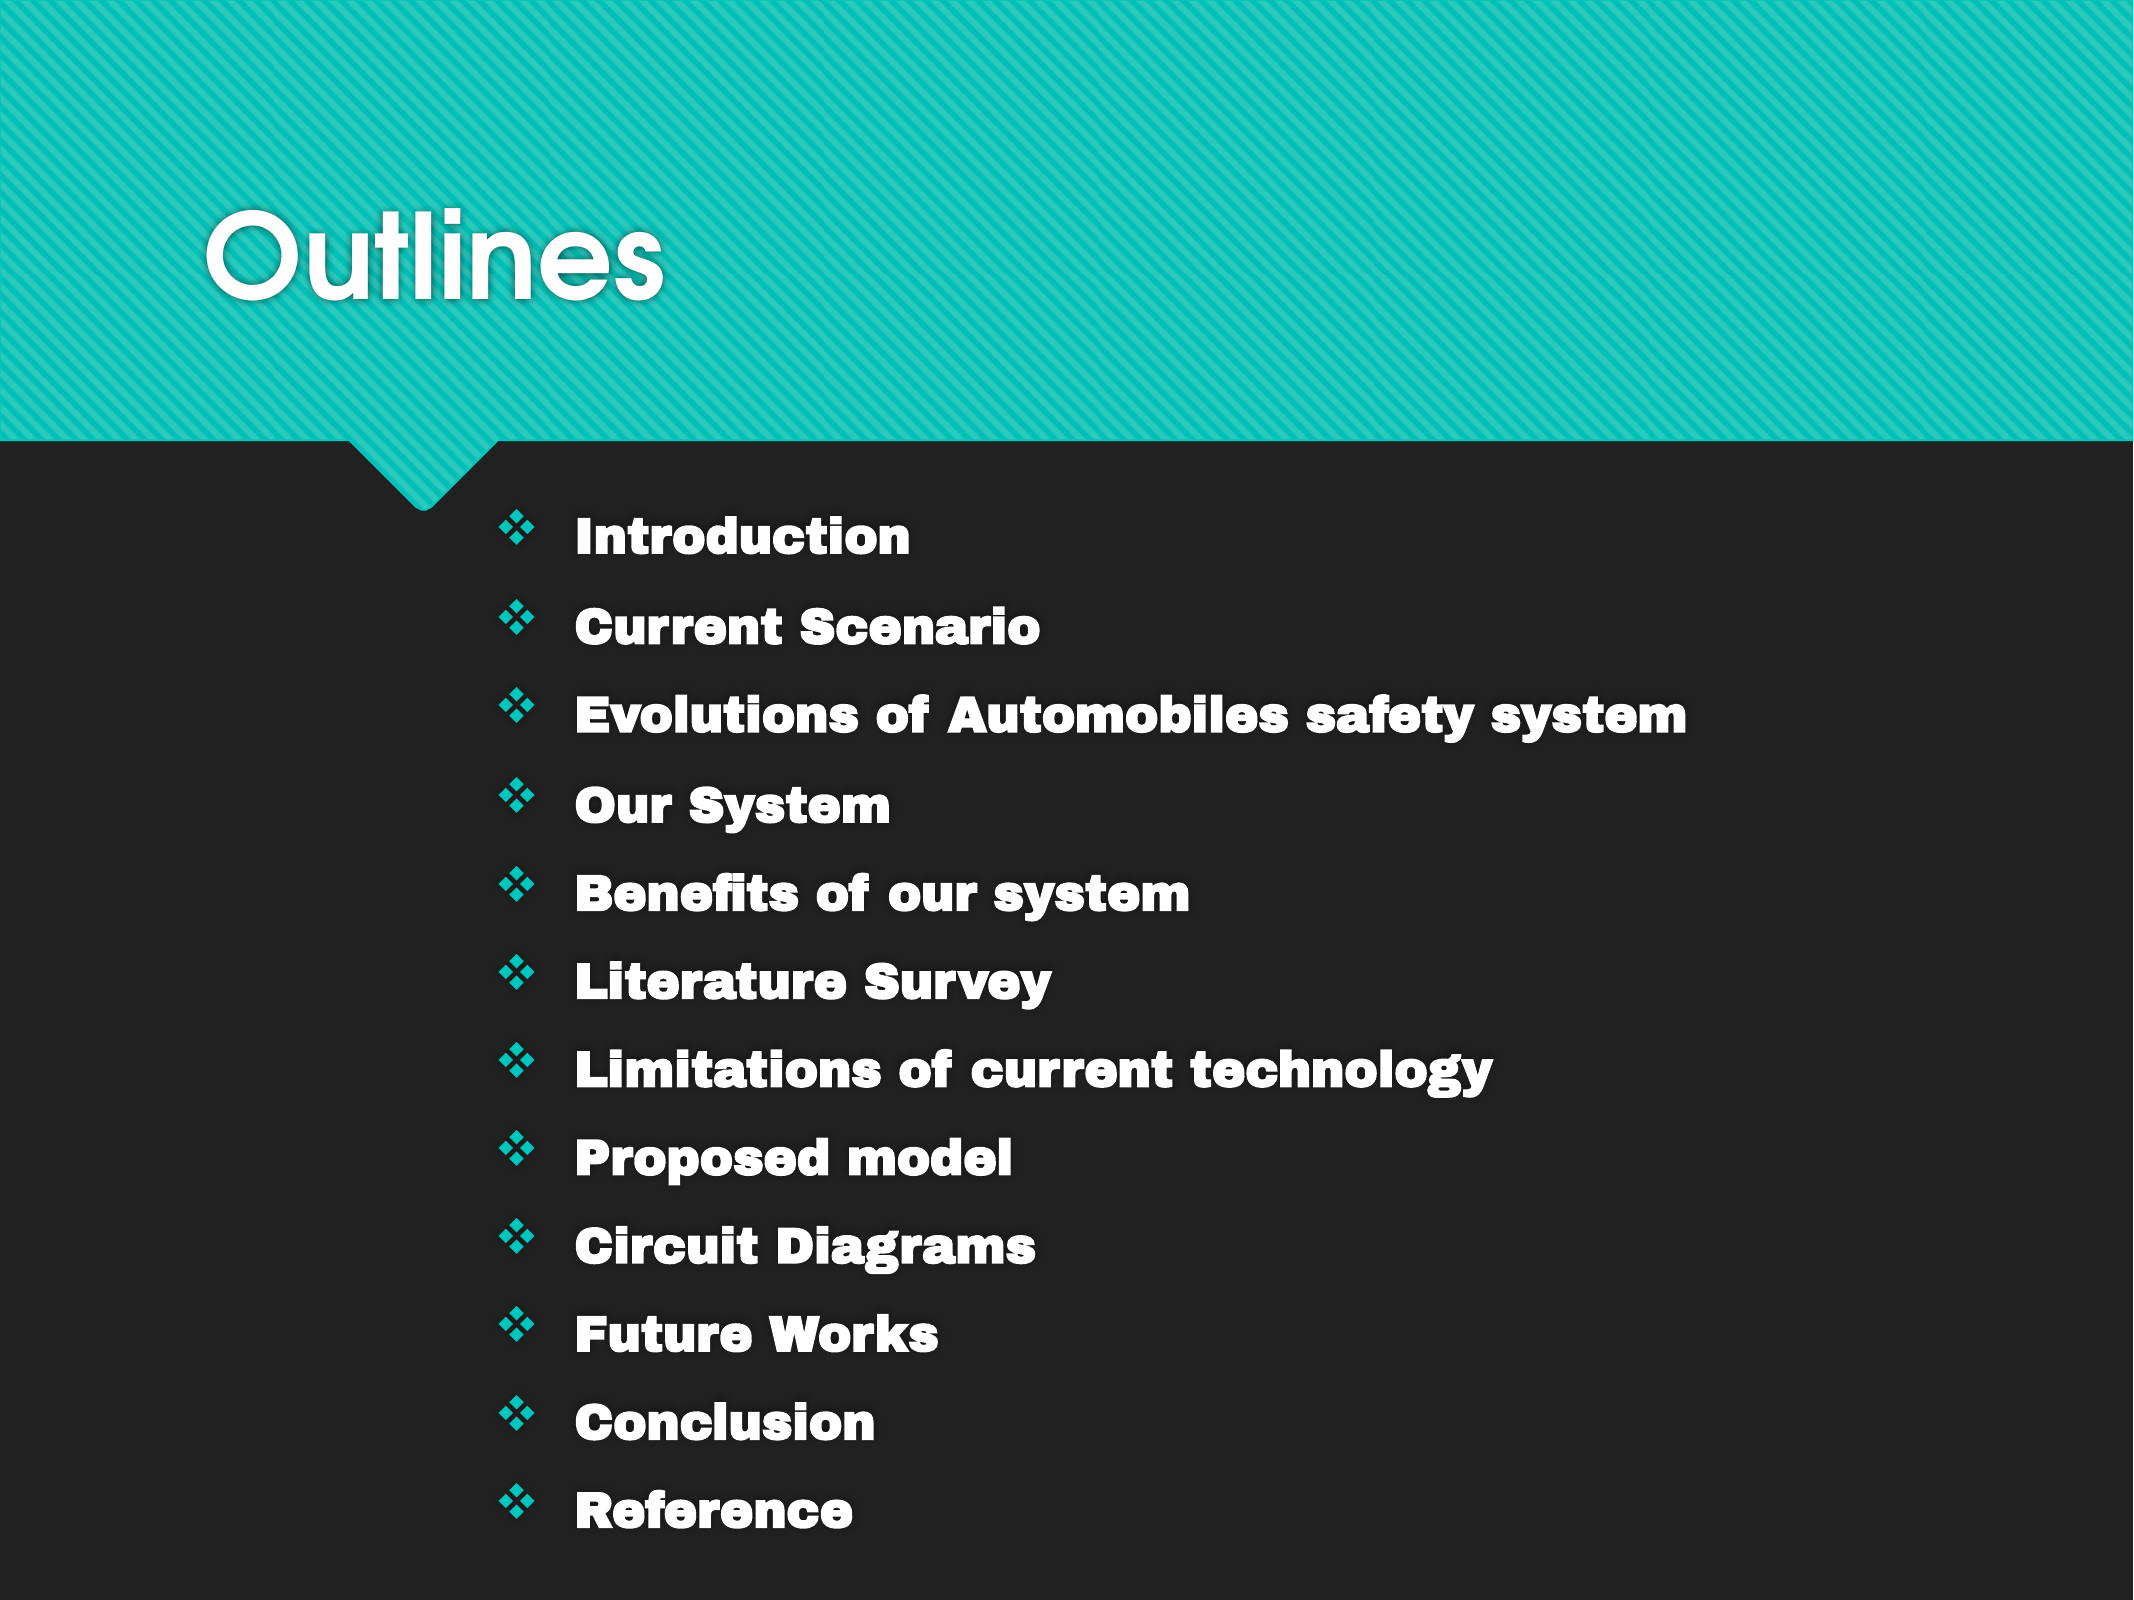

# Outlines
Introduction
Current Scenario
Evolutions of Automobiles safety system
Our System
Benefits of our system
Literature Survey
Limitations of current technology
Proposed model
Circuit Diagrams
Future Works
Conclusion
Reference